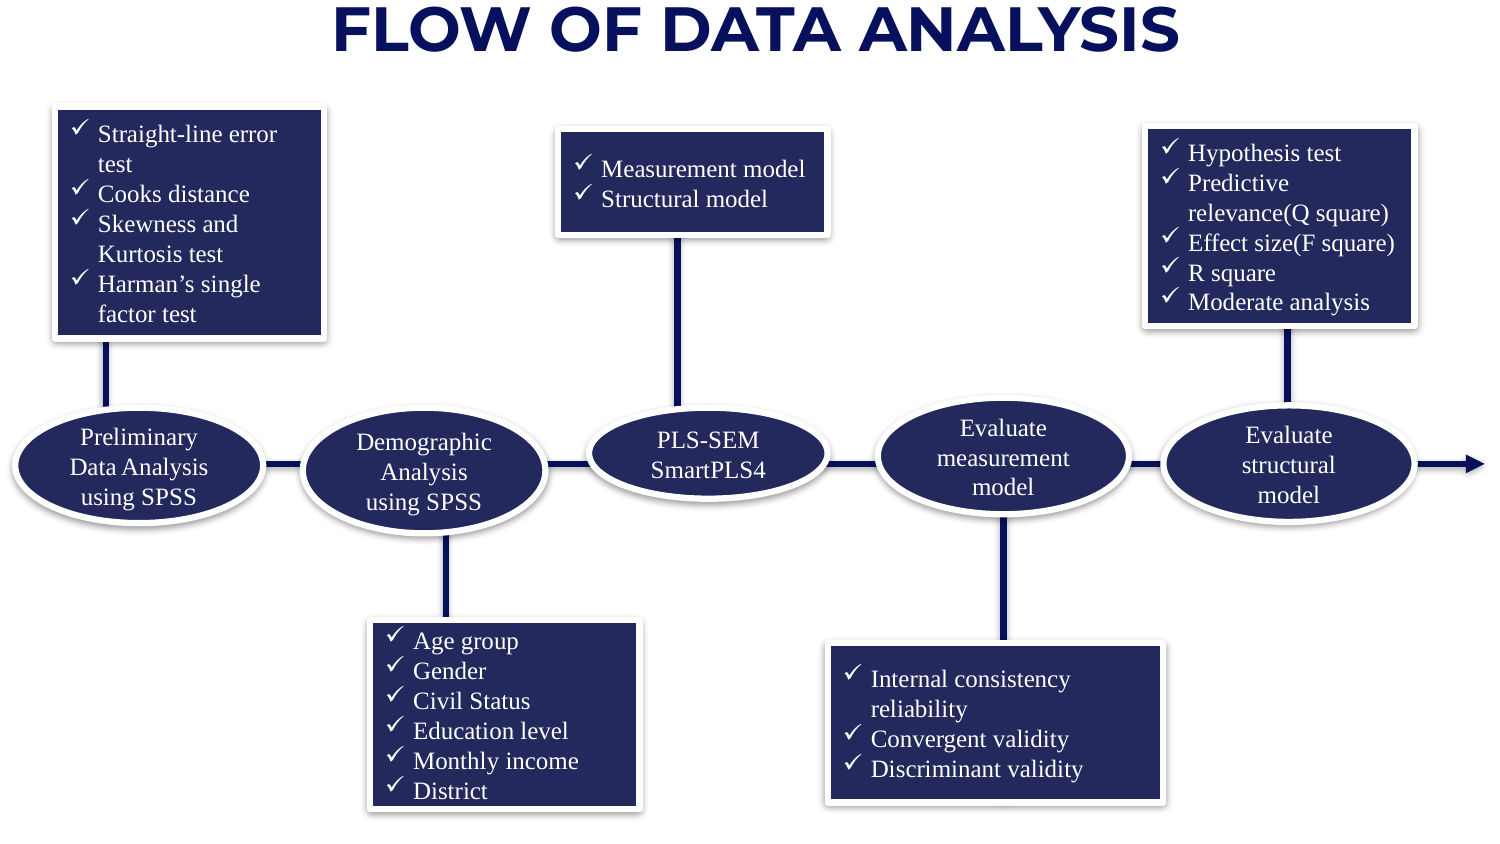

# FLOW OF DATA ANALYSIS
Straight-line error test
Cooks distance
Skewness and Kurtosis test
Harman’s single factor test
Preliminary Data Analysis using SPSS
Hypothesis test
Predictive relevance(Q square)
Effect size(F square)
R square
Moderate analysis
Internal consistency reliability
Convergent validity
Discriminant validity
Evaluate measurement model
Evaluate structural model
Measurement model
Structural model
PLS-SEM SmartPLS4
Demographic Analysis using SPSS
Age group
Gender
Civil Status
Education level
Monthly income
District